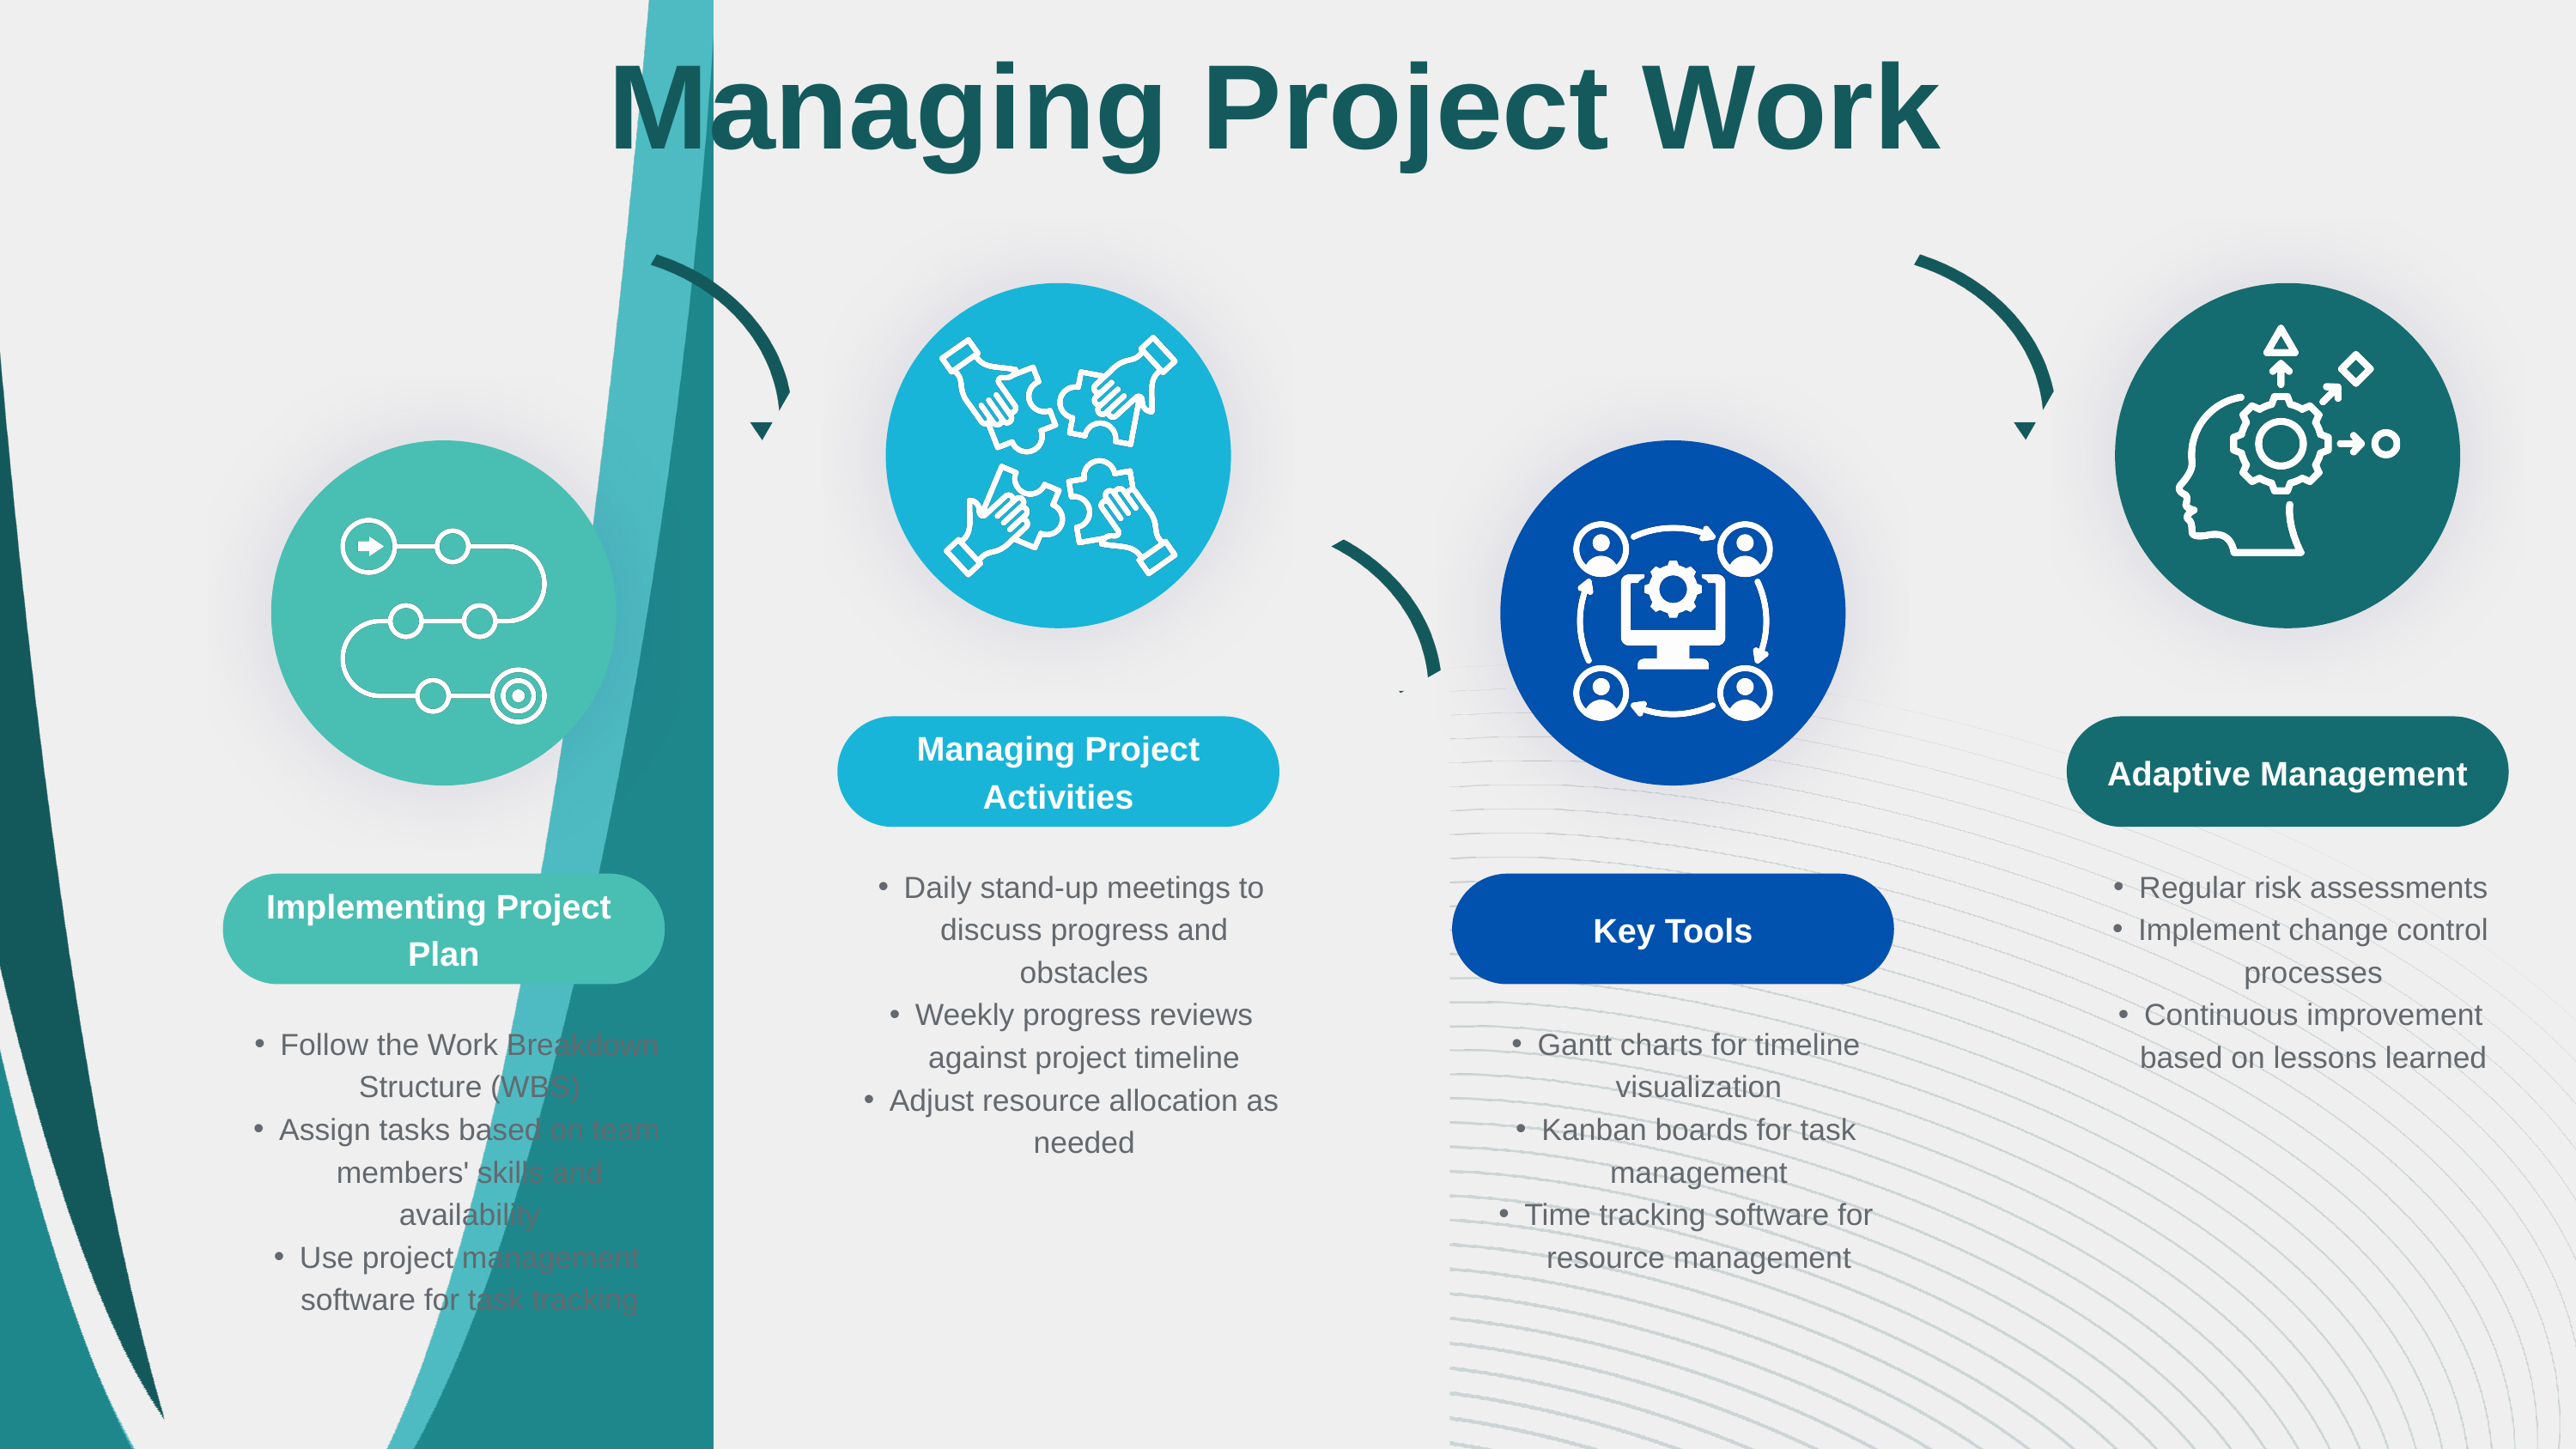

Managing Project Work

Managing Project Activities
Adaptive Management
Daily stand-up meetings to discuss progress and obstacles
Weekly progress reviews against project timeline
Adjust resource allocation as needed

Regular risk assessments
Implement change control processes
Continuous improvement based on lessons learned

Implementing Project
Plan
Key Tools
Follow the Work Breakdown Structure (WBS)
Assign tasks based on team members' skills and availability
Use project management software for task tracking

Gantt charts for timeline visualization
Kanban boards for task management
Time tracking software for resource management